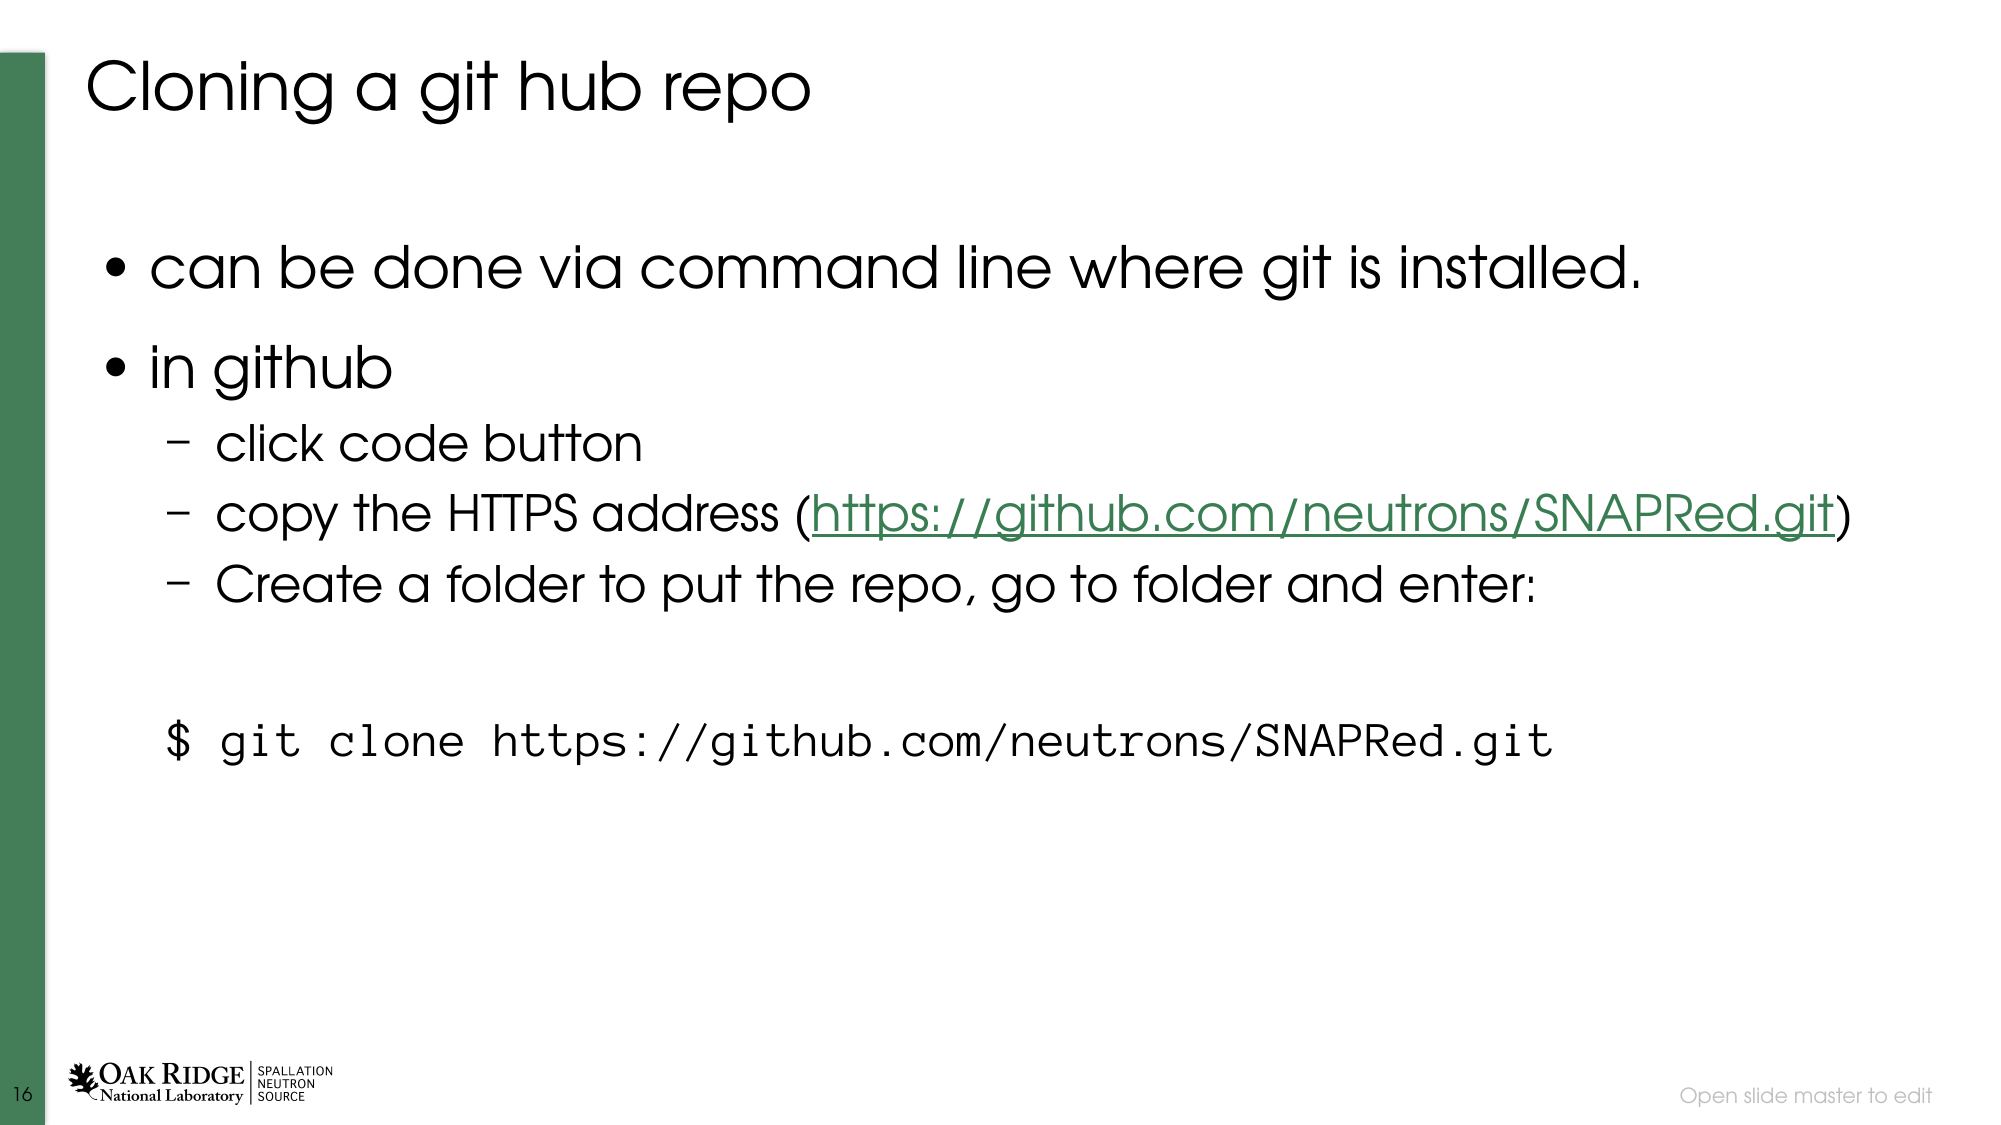

# Cloning a git hub repo
can be done via command line where git is installed.
in github
click code button
copy the HTTPS address (https://github.com/neutrons/SNAPRed.git)
Create a folder to put the repo, go to folder and enter:

$ git clone https://github.com/neutrons/SNAPRed.git